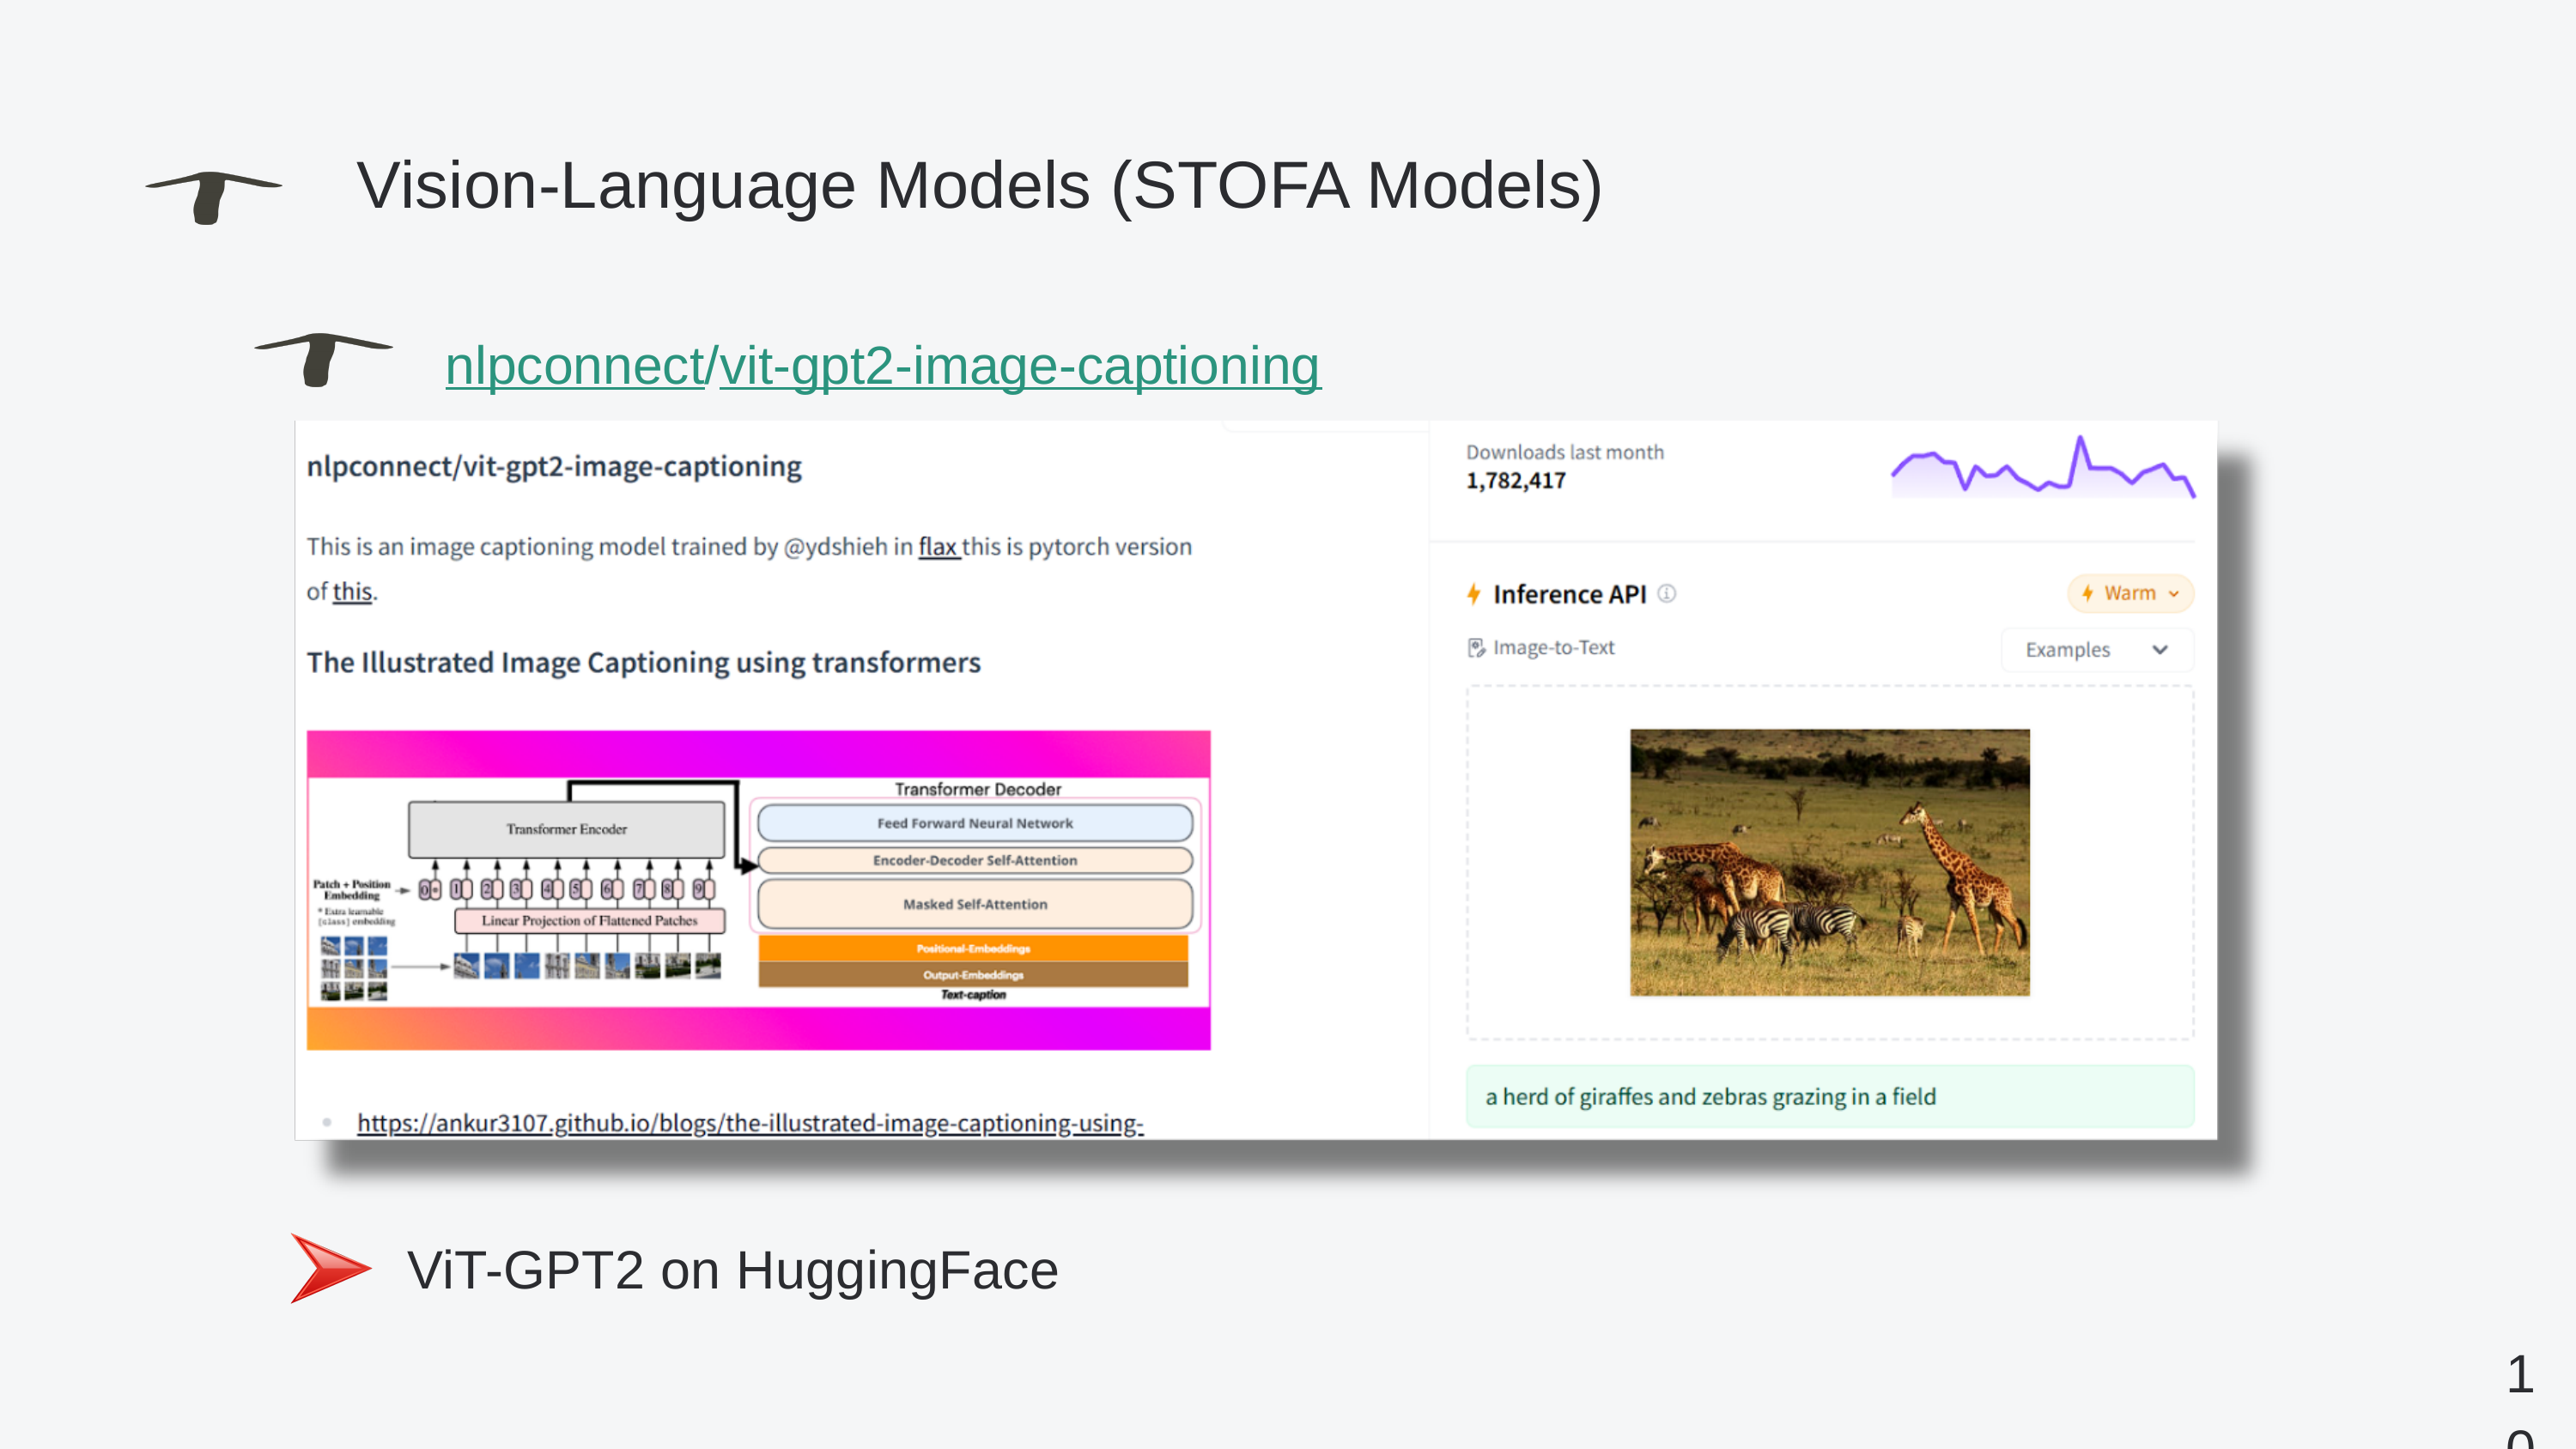

Vision-Language Models (STOFA Models)

nlpconnect/vit-gpt2-image-captioning

ViT-GPT2 on HuggingFace
10